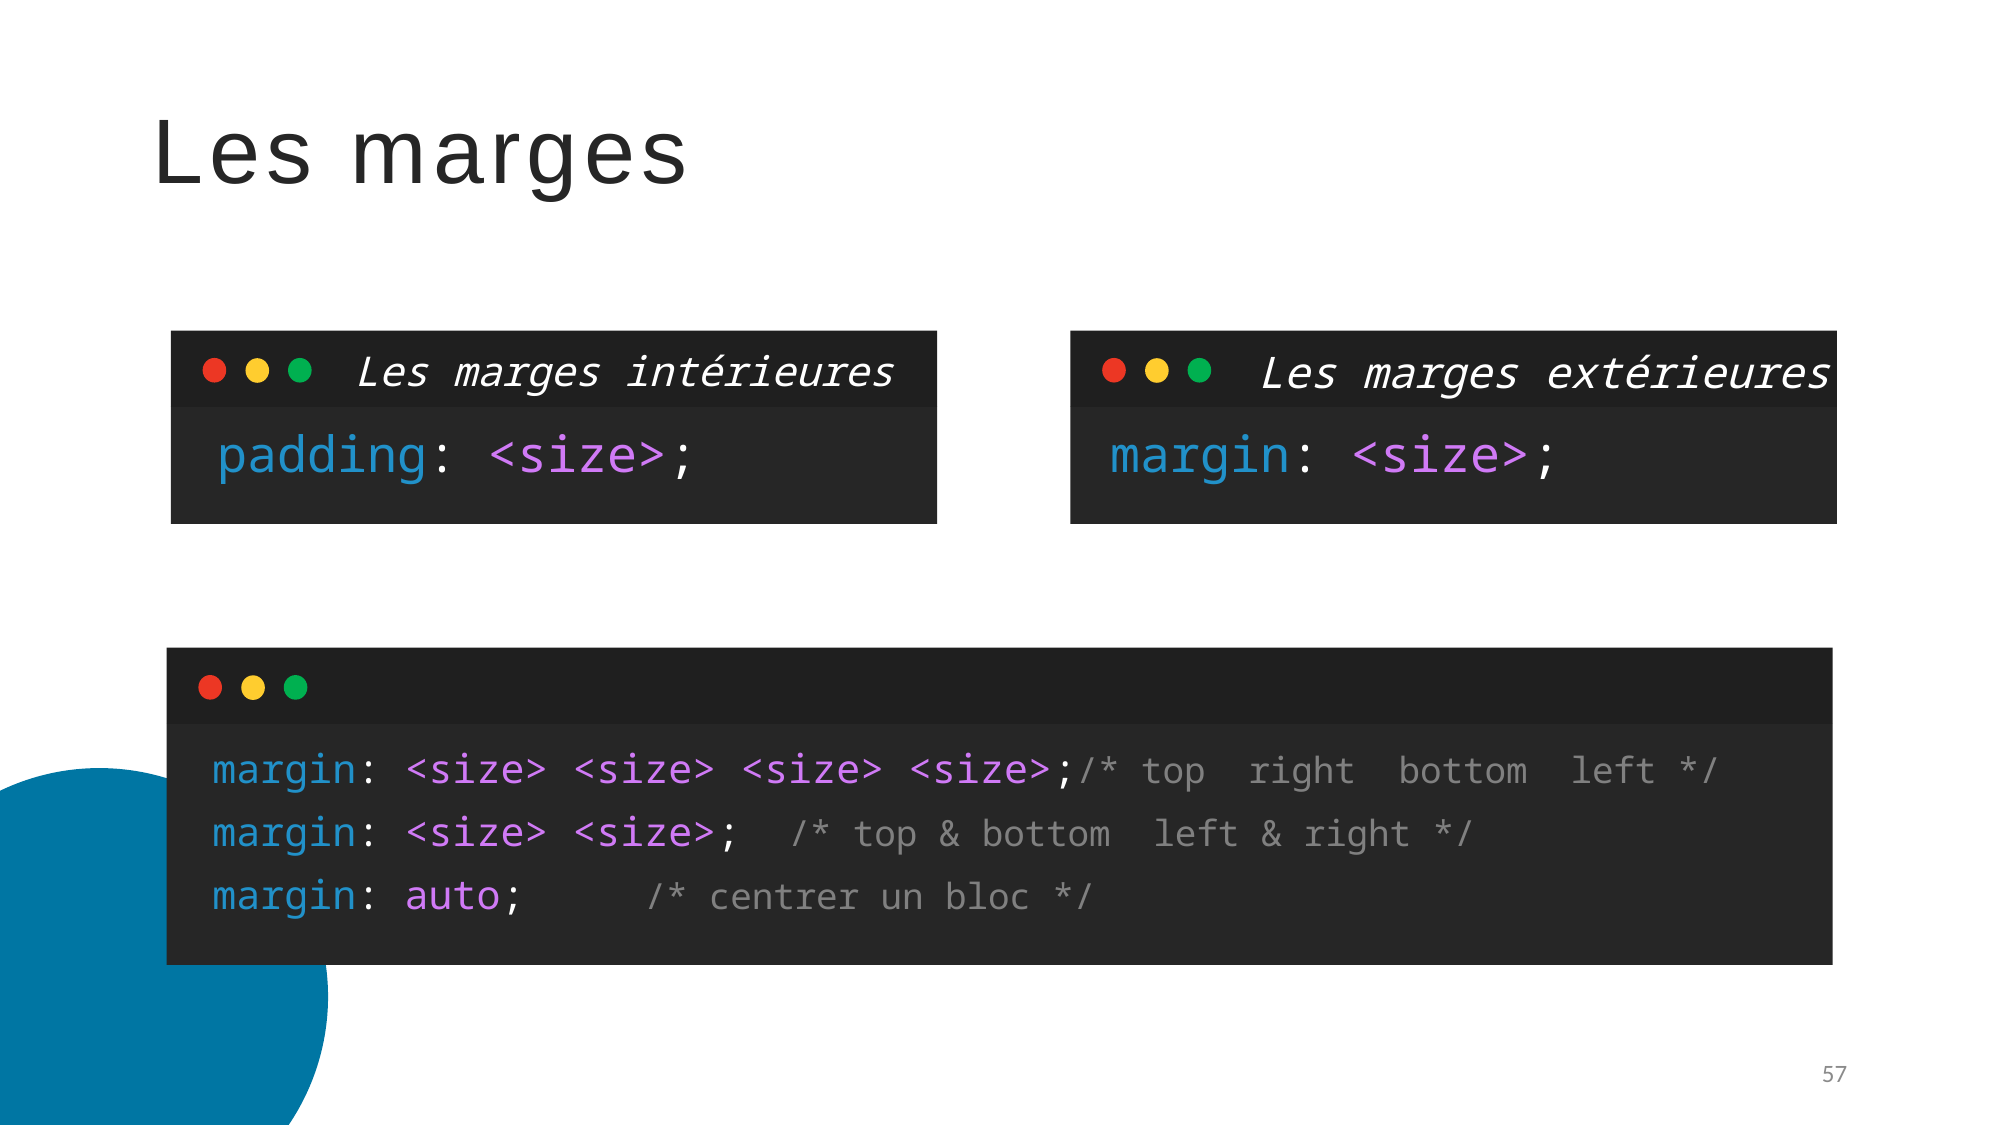

# Les marges

Les marges intérieures
Les marges extérieures
margin: <size>;

padding: <size>;

margin: <size> <size> <size> <size>;	/* top  right  bottom  left */
margin: <size> <size>;			/* top & bottom  left & right */
margin: auto;					/* centrer un bloc */

57